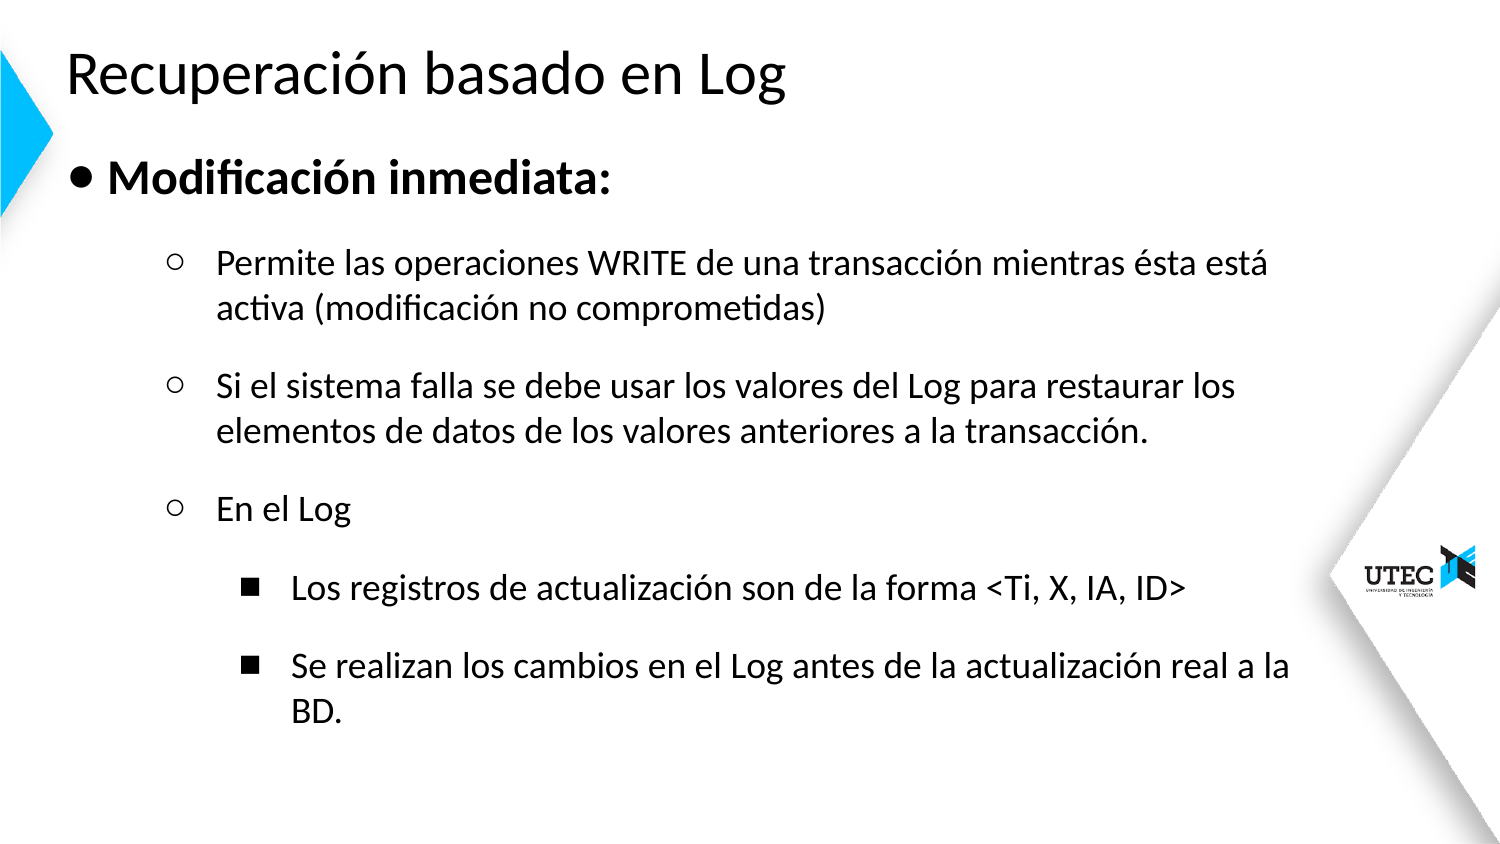

# Recuperación basado en Log
Modificación inmediata:
Permite las operaciones WRITE de una transacción mientras ésta está activa (modificación no comprometidas)
Si el sistema falla se debe usar los valores del Log para restaurar los elementos de datos de los valores anteriores a la transacción.
En el Log
Los registros de actualización son de la forma <Ti, X, IA, ID>
Se realizan los cambios en el Log antes de la actualización real a la BD.